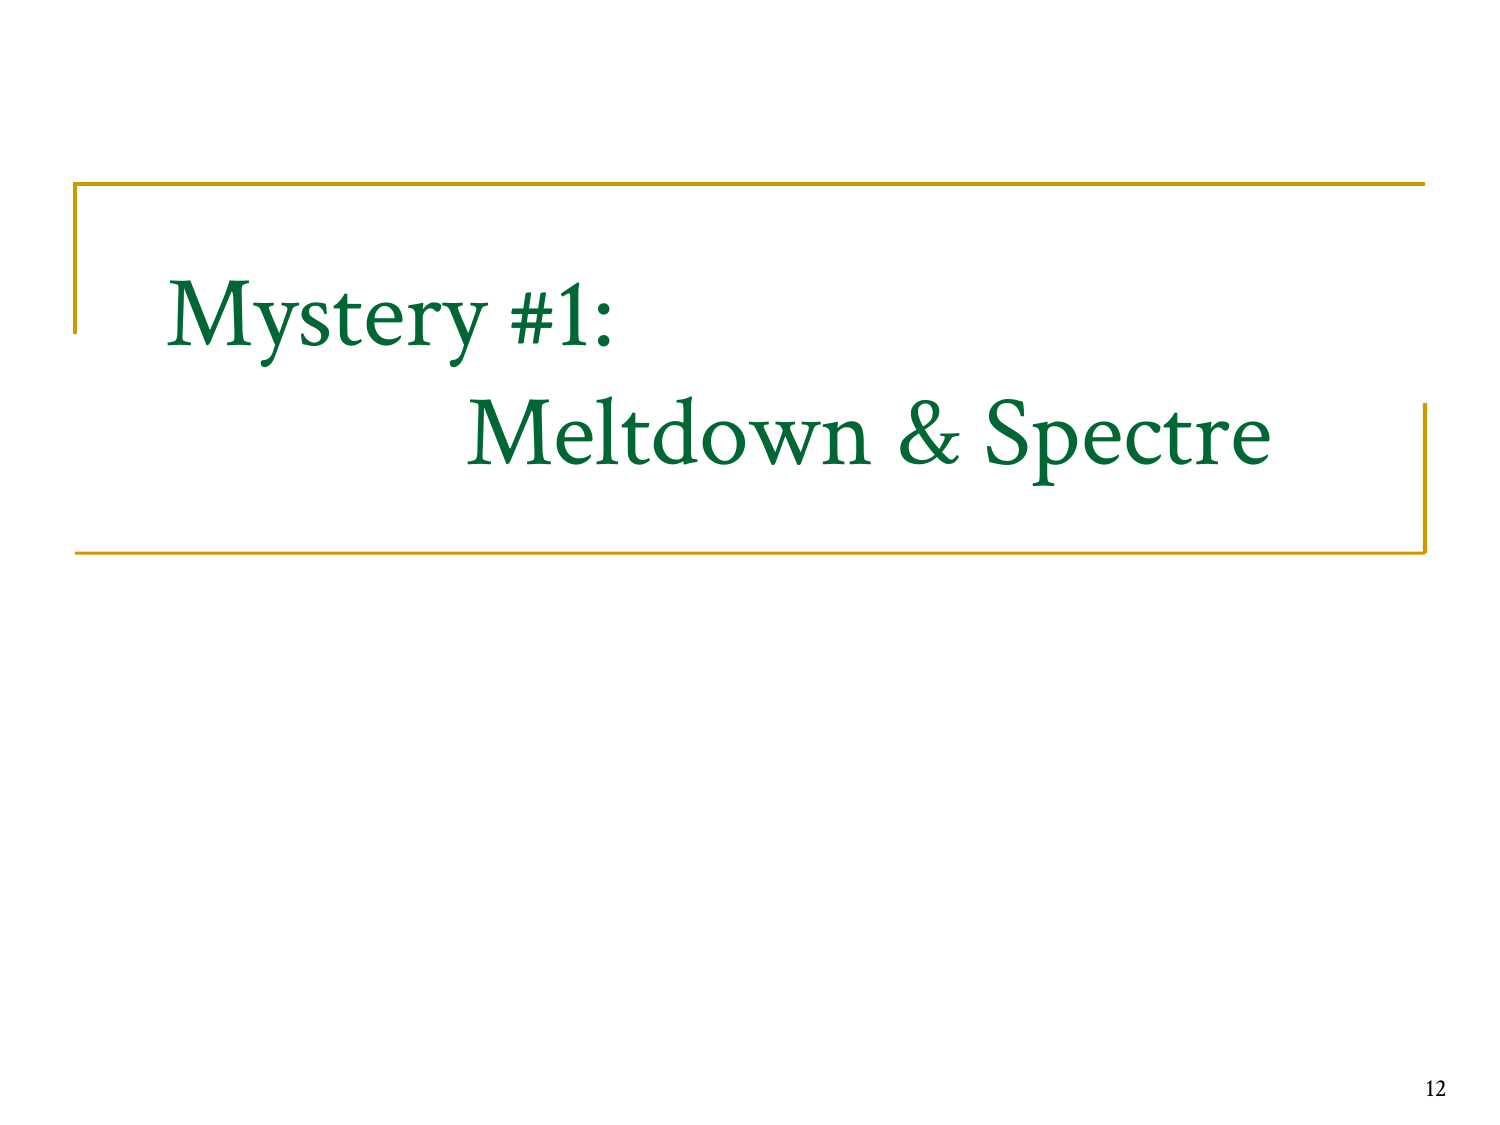

# Mystery #1: Meltdown & Spectre

12